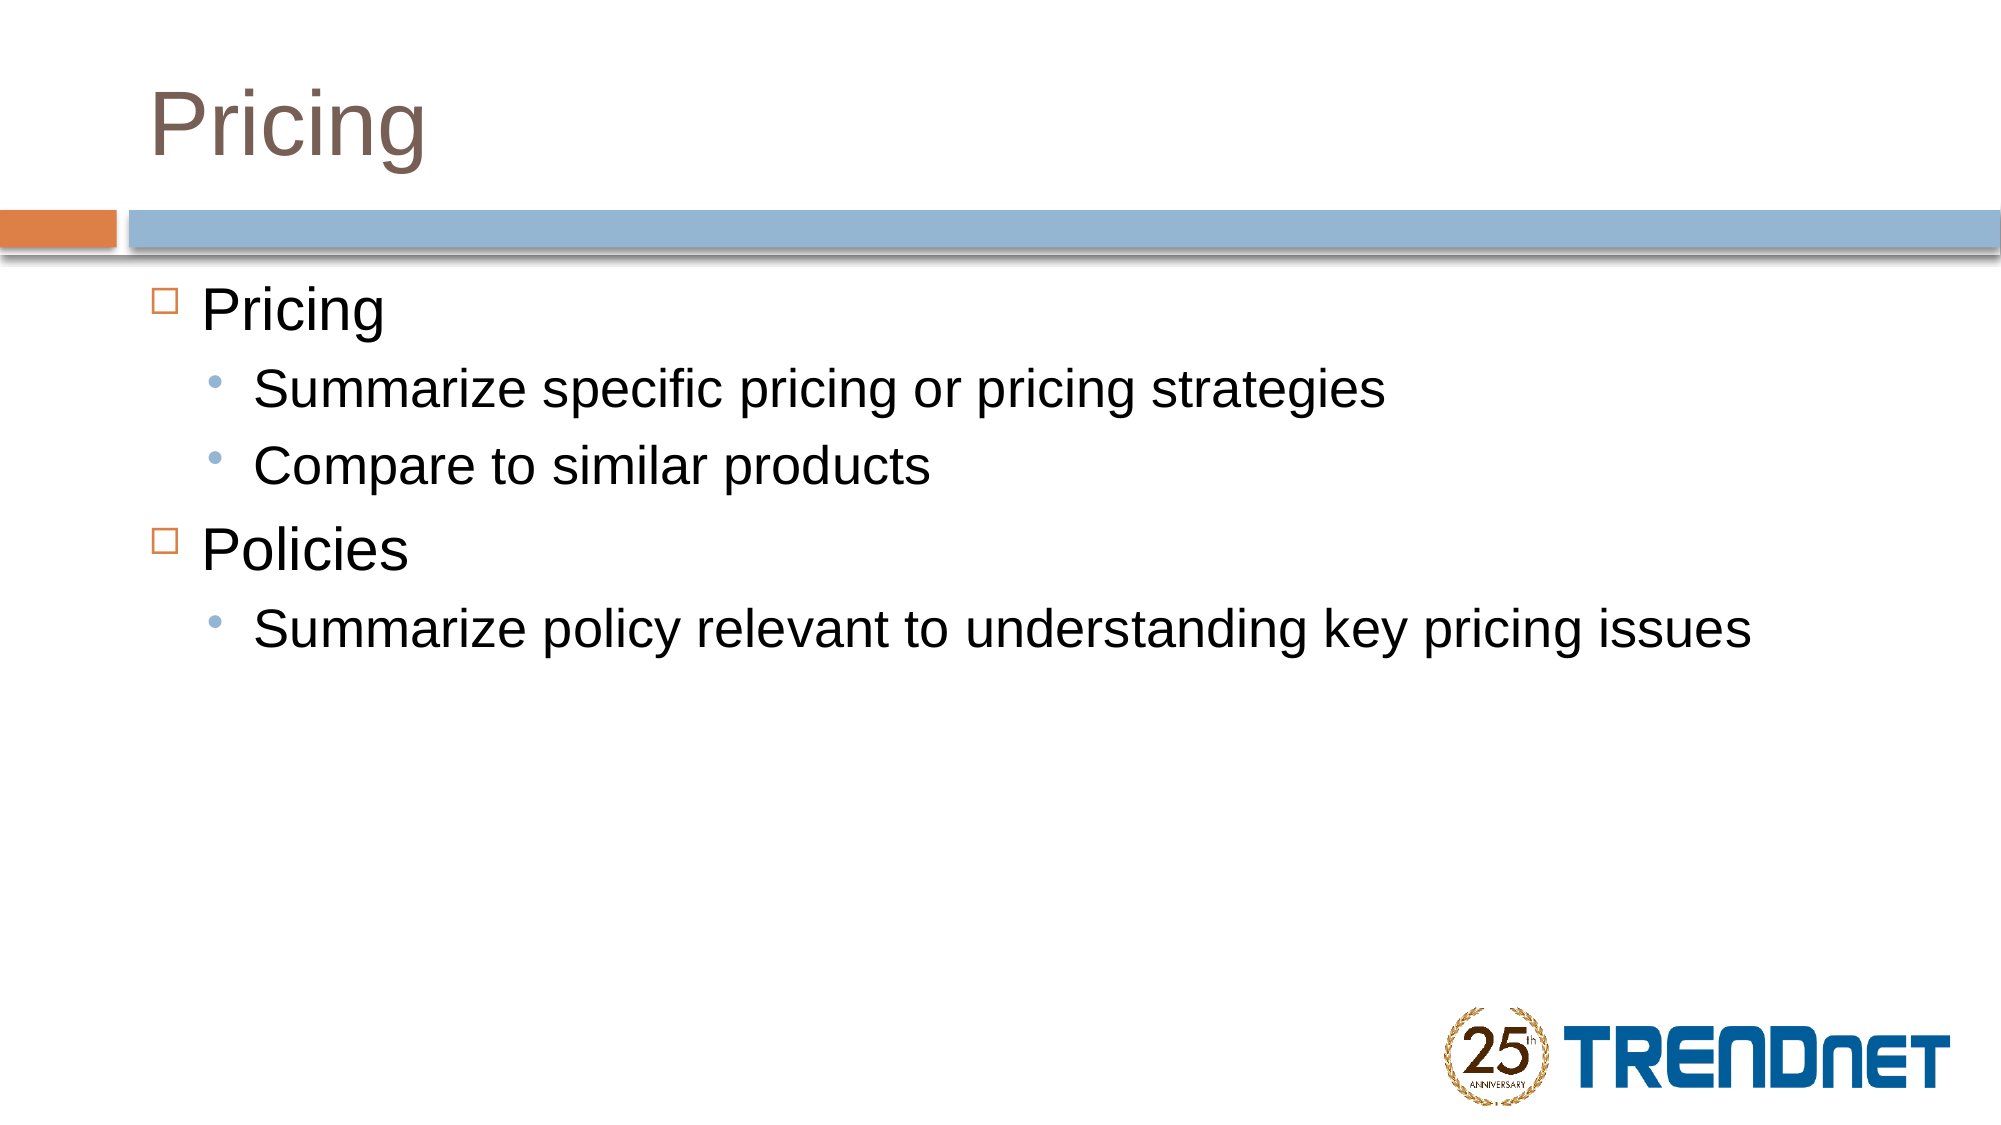

# Pricing
Pricing
Summarize specific pricing or pricing strategies
Compare to similar products
Policies
Summarize policy relevant to understanding key pricing issues